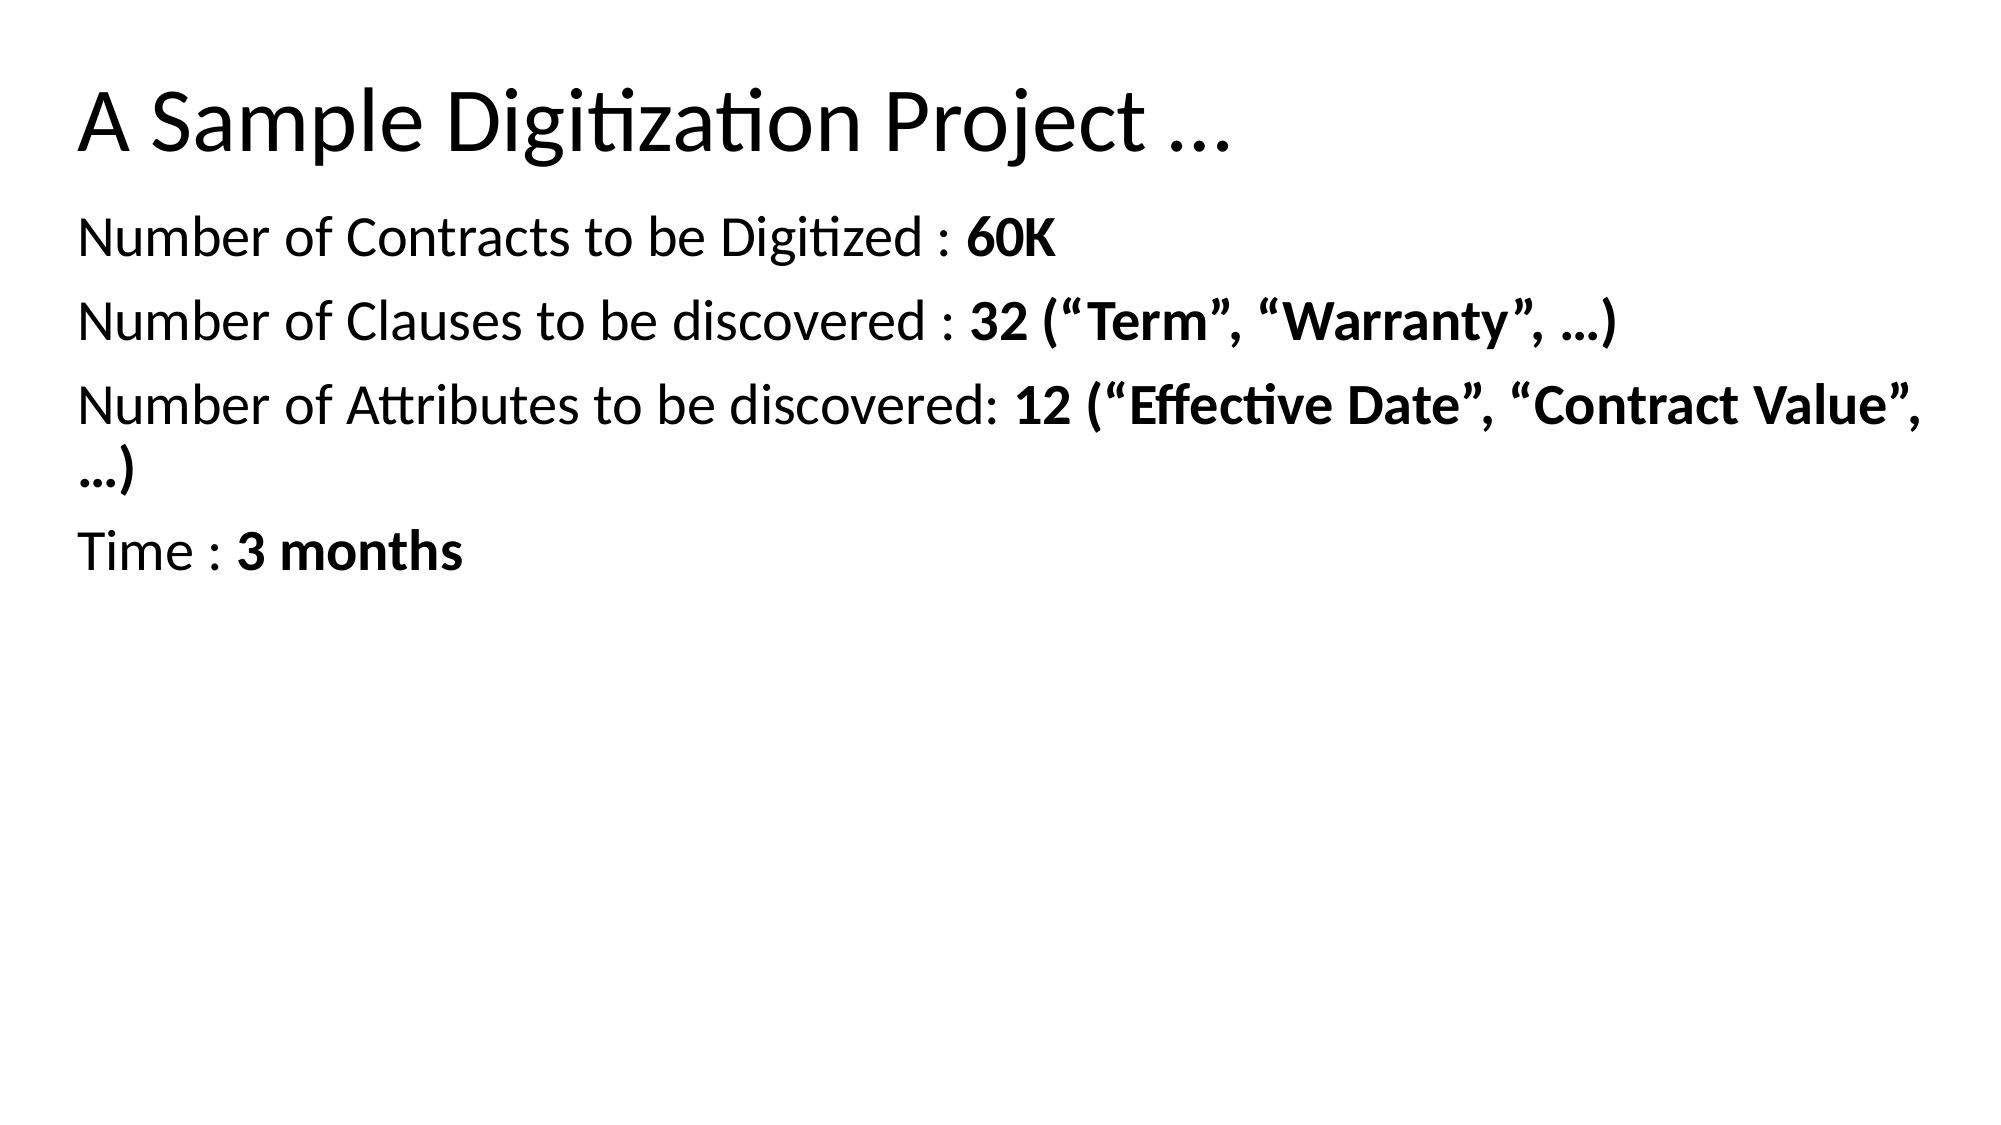

# A Sample Digitization Project …
Number of Contracts to be Digitized : 60K
Number of Clauses to be discovered : 32 (“Term”, “Warranty”, …)
Number of Attributes to be discovered: 12 (“Effective Date”, “Contract Value”,…)
Time : 3 months